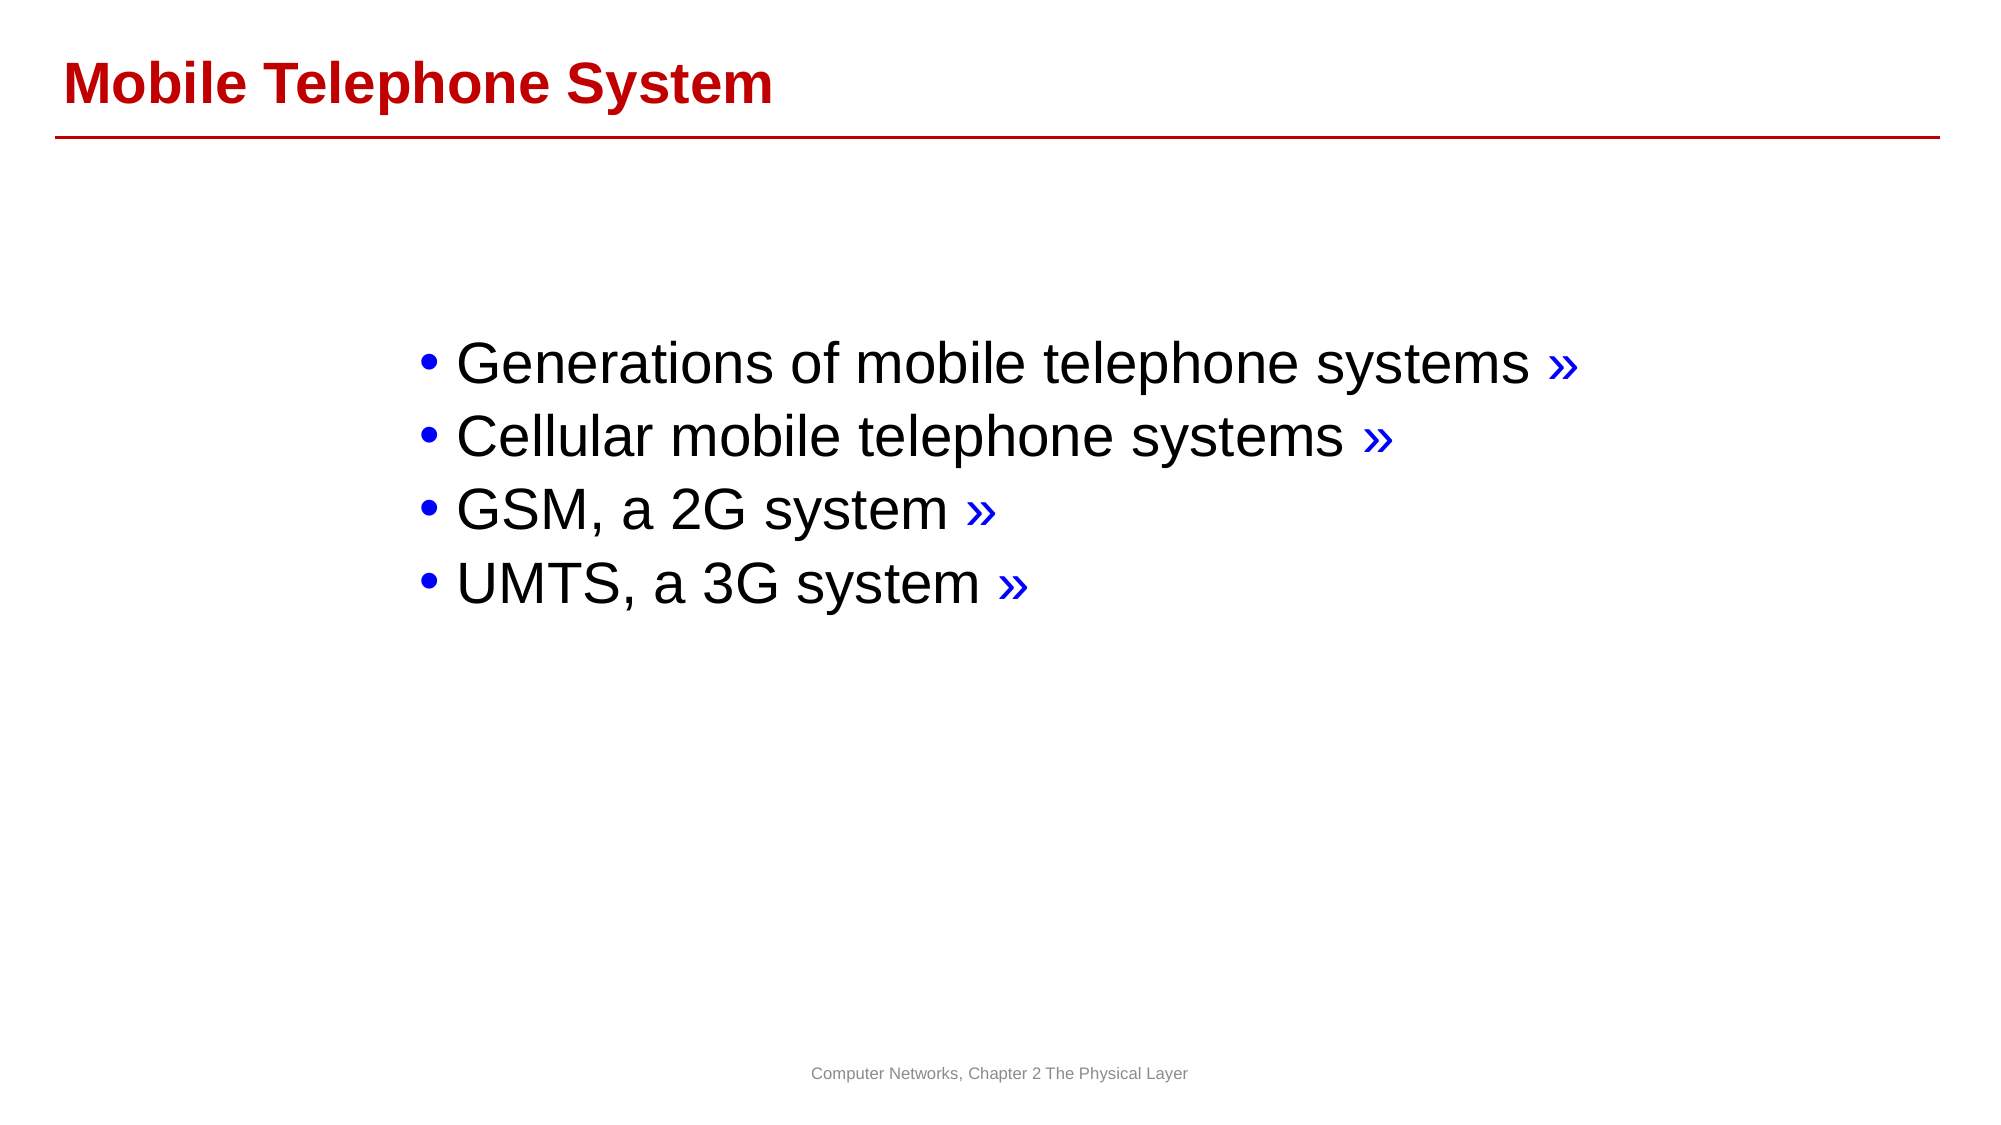

Mobile Telephone System
Generations of mobile telephone systems »
Cellular mobile telephone systems »
GSM, a 2G system »
UMTS, a 3G system »
Computer Networks, Chapter 2 The Physical Layer